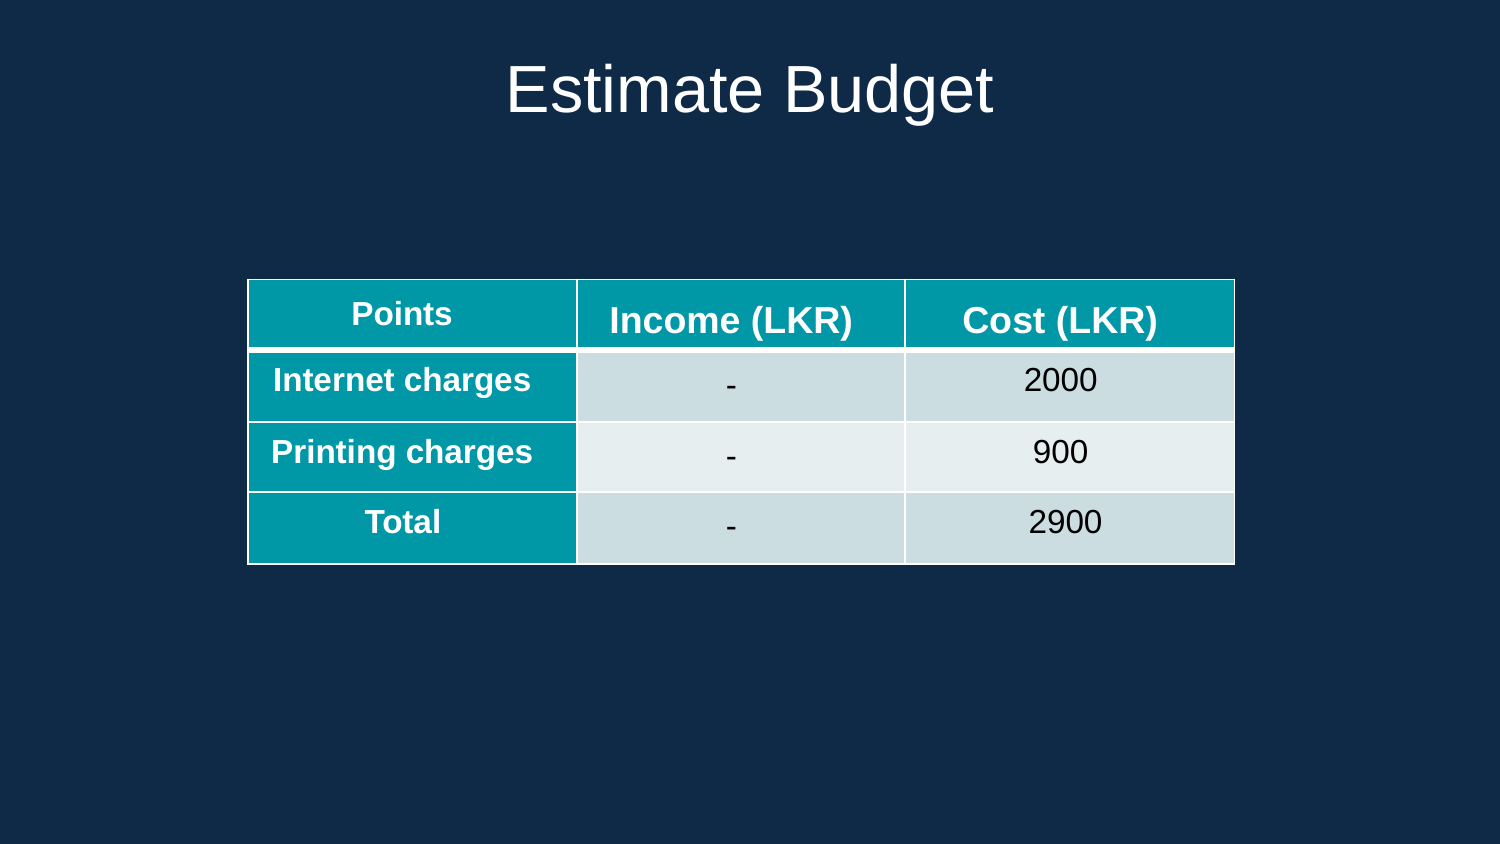

Estimate Budget
| Points | Income (LKR) | Cost (LKR) |
| --- | --- | --- |
| Internet charges | - | 2000 |
| Printing charges | - | 900 |
| Total | - | 2900 |